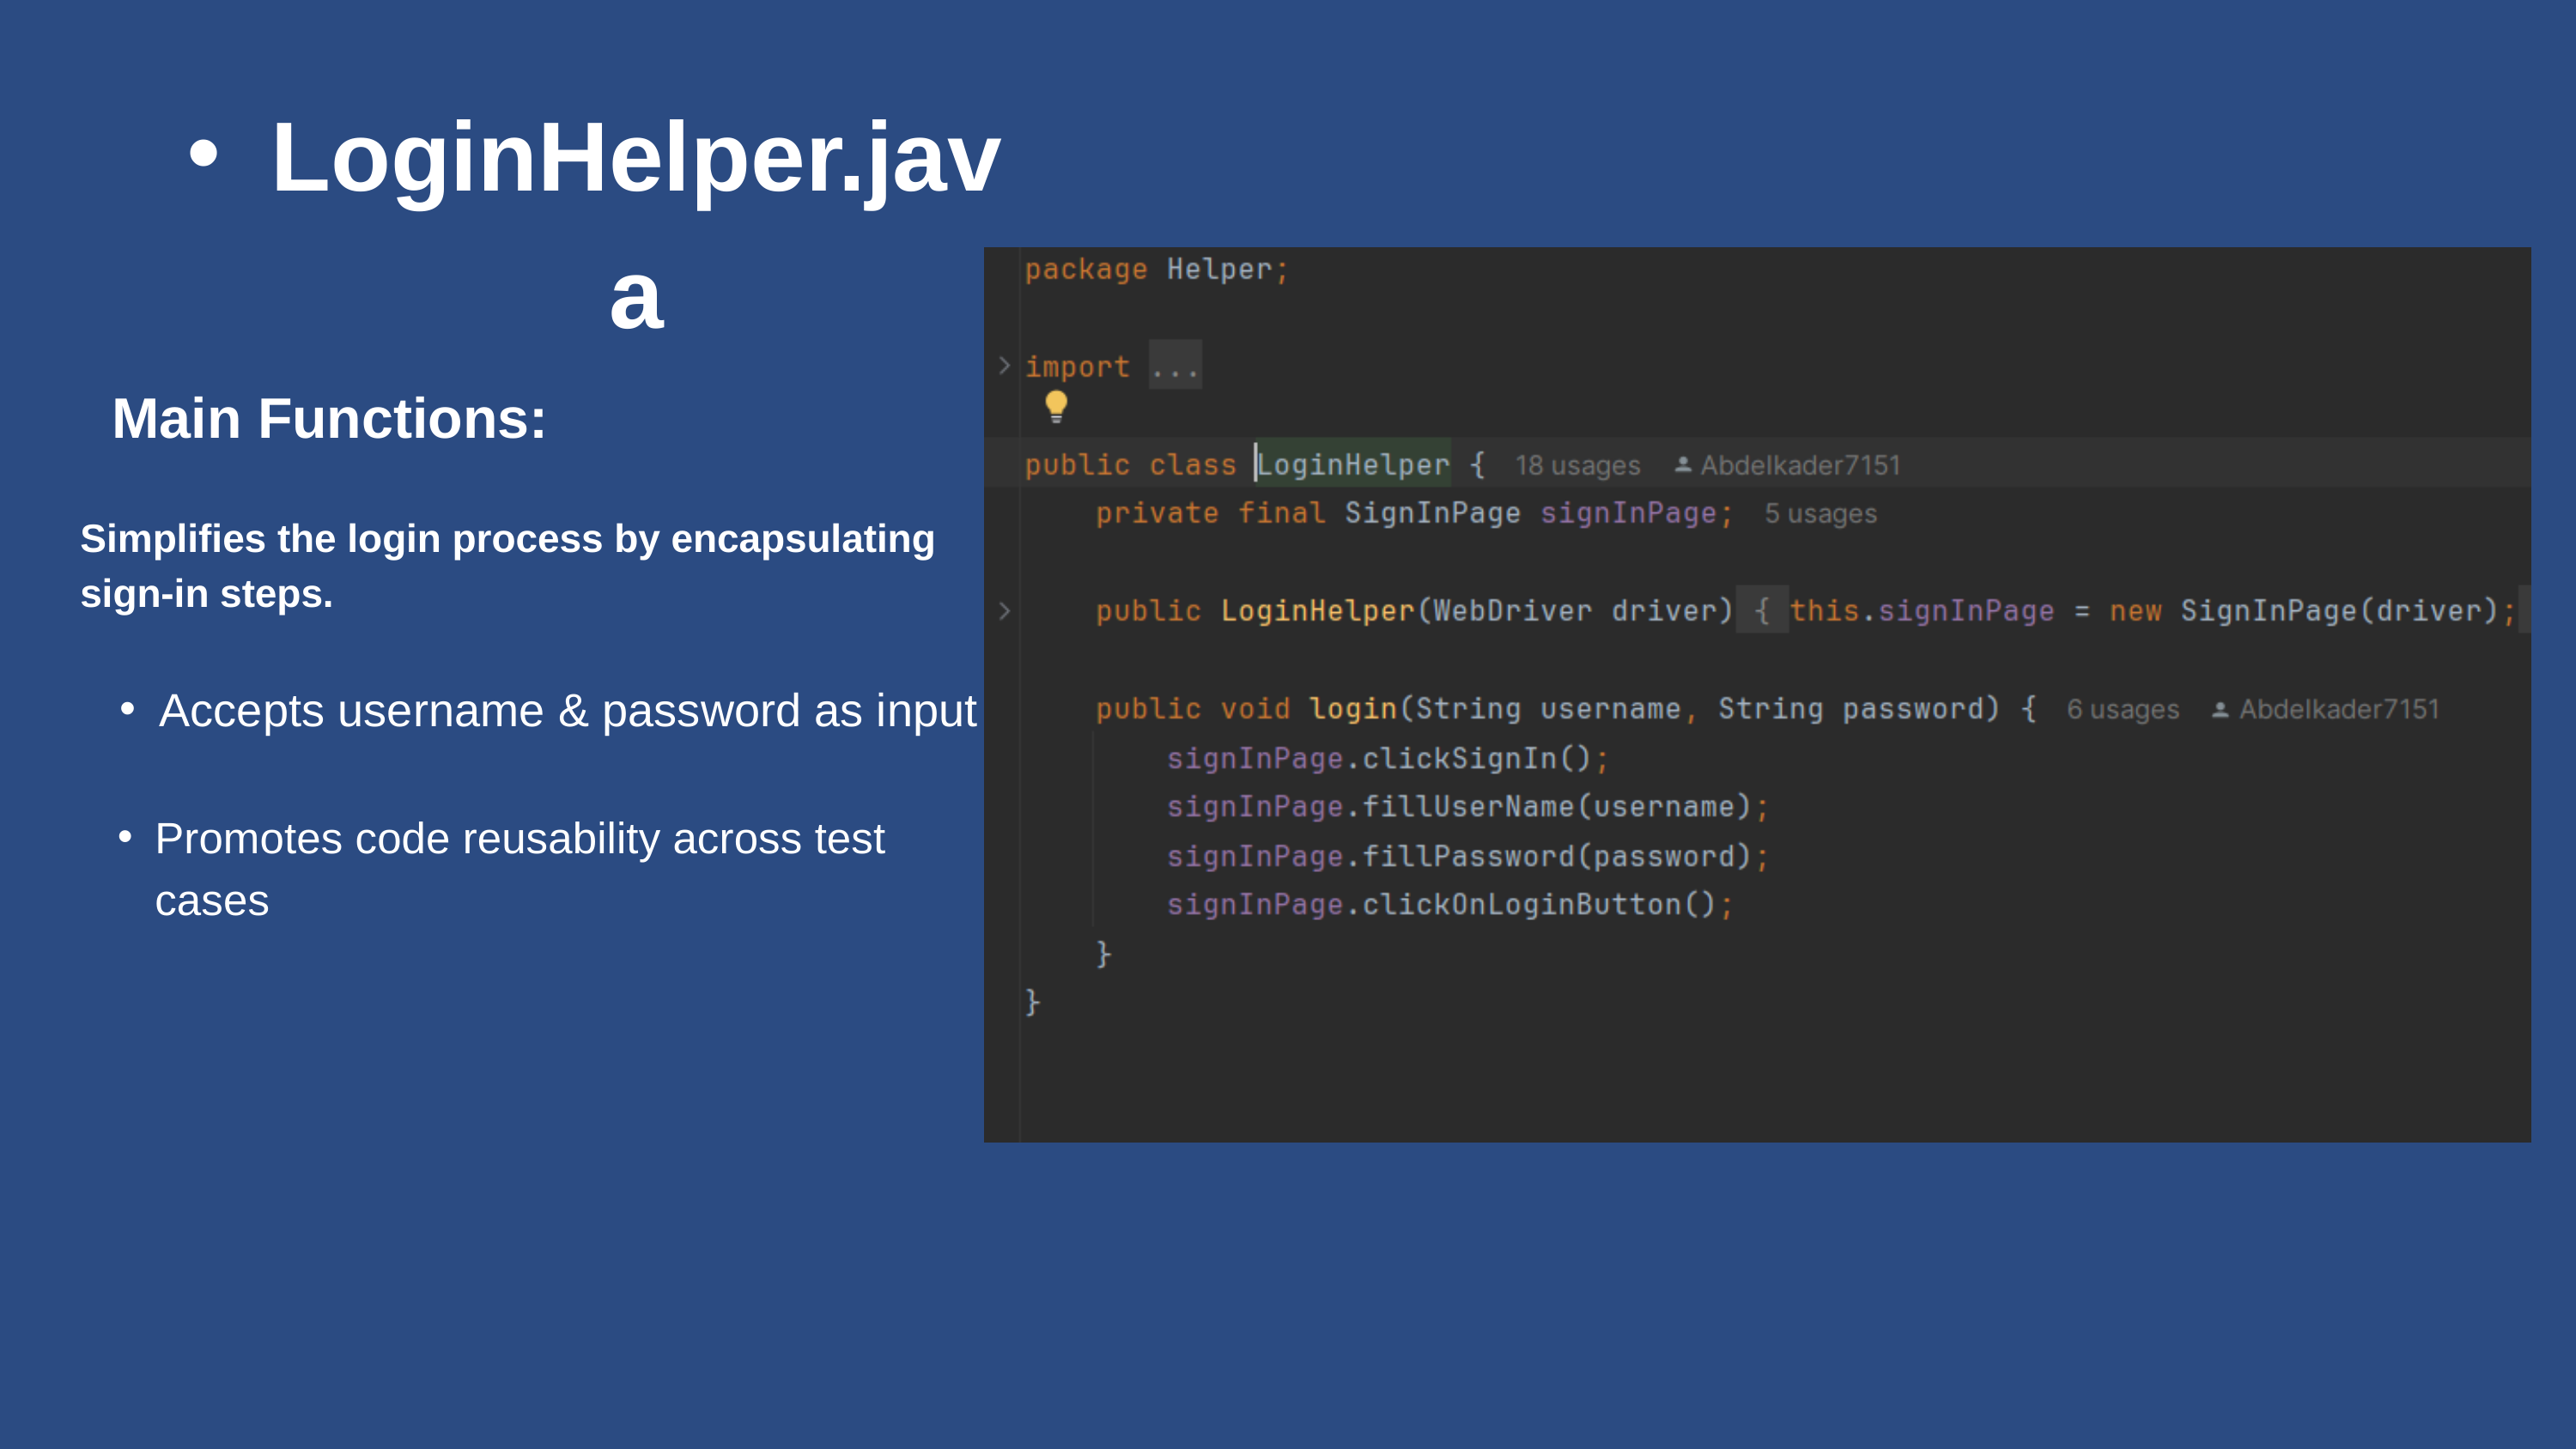

LoginHelper.java

  Main Functions:

Simplifies the login process by encapsulating sign-in steps.

Accepts username & password as input

Promotes code reusability across test cases